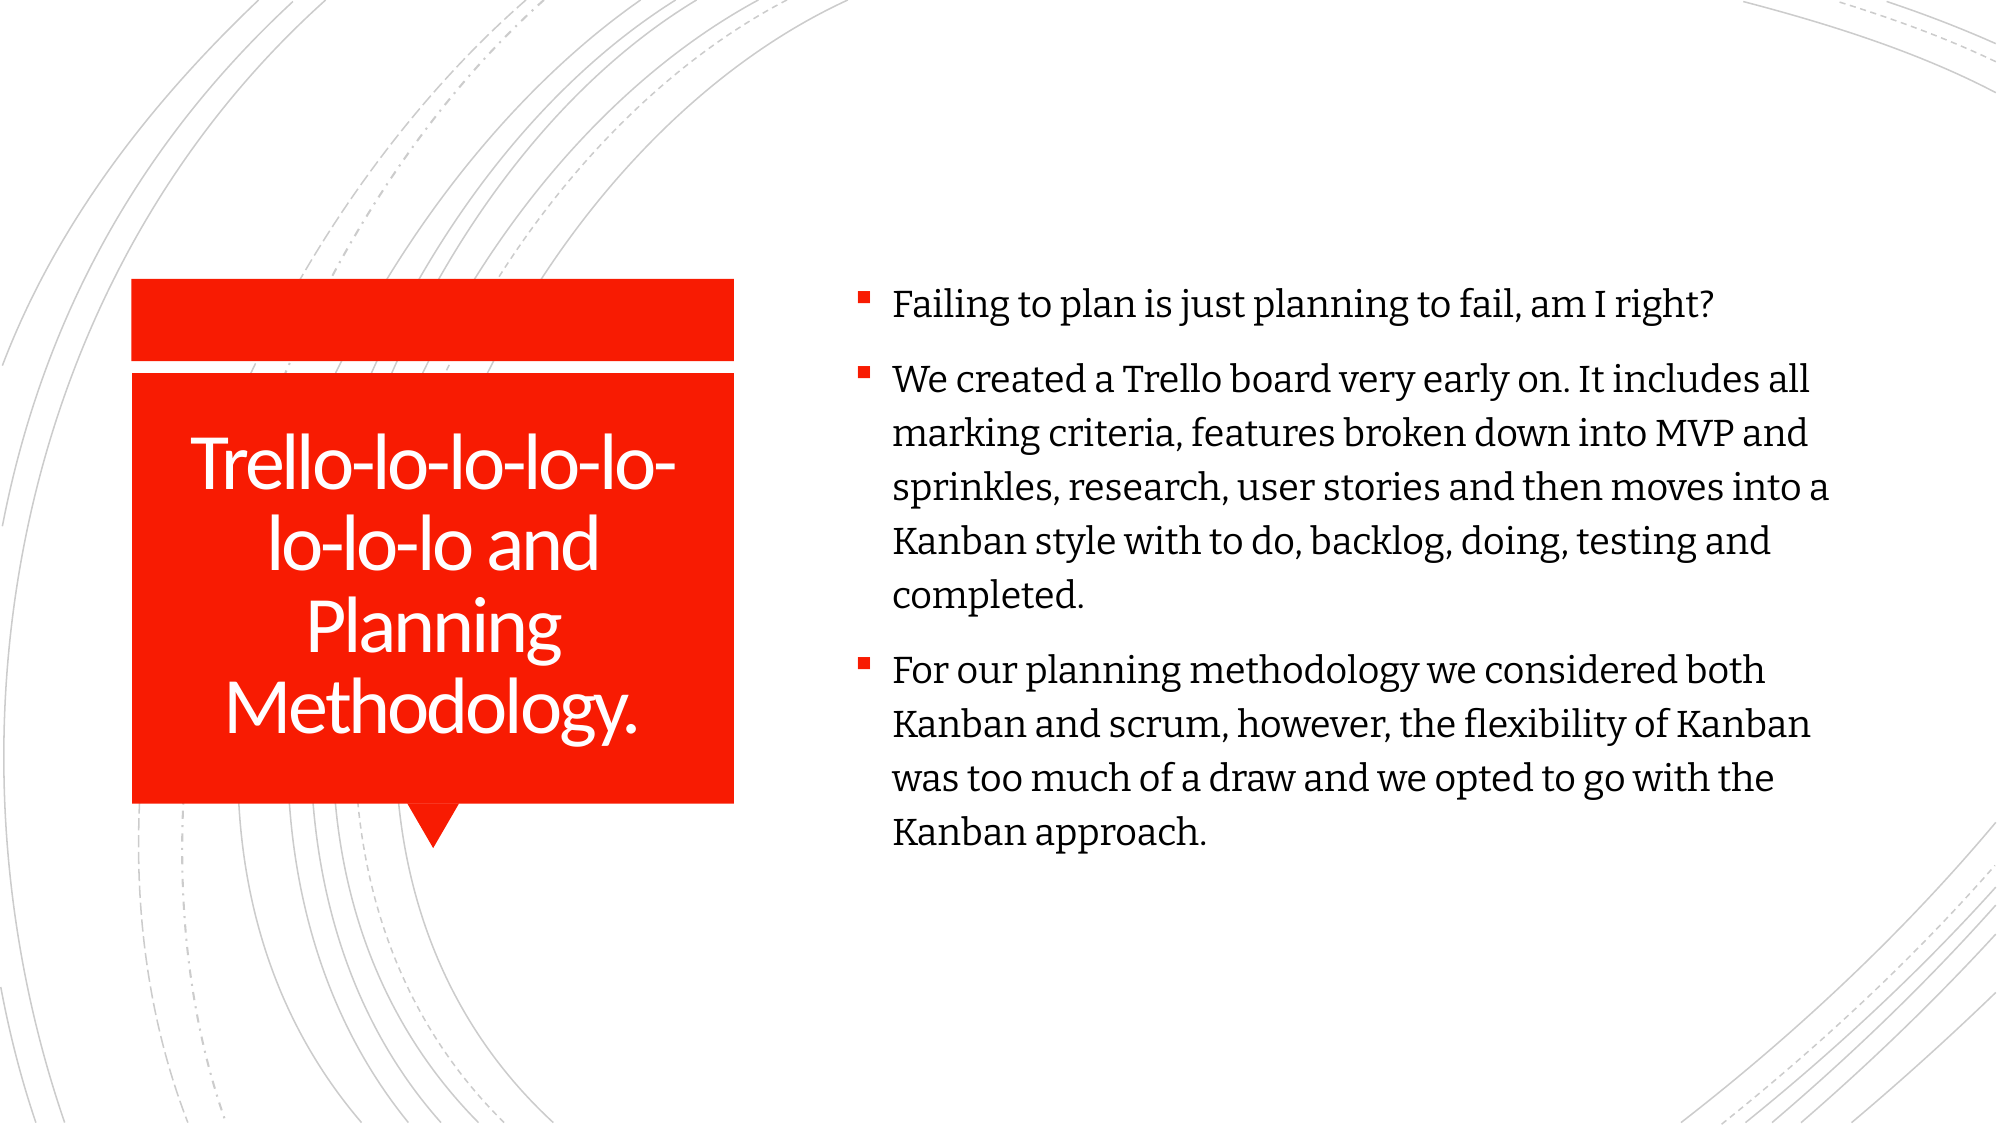

Failing to plan is just planning to fail, am I right?
We created a Trello board very early on. It includes all marking criteria, features broken down into MVP and sprinkles, research, user stories and then moves into a Kanban style with to do, backlog, doing, testing and completed.
For our planning methodology we considered both Kanban and scrum, however, the flexibility of Kanban was too much of a draw and we opted to go with the Kanban approach.
# Trello-lo-lo-lo-lo-lo-lo-lo and Planning Methodology.